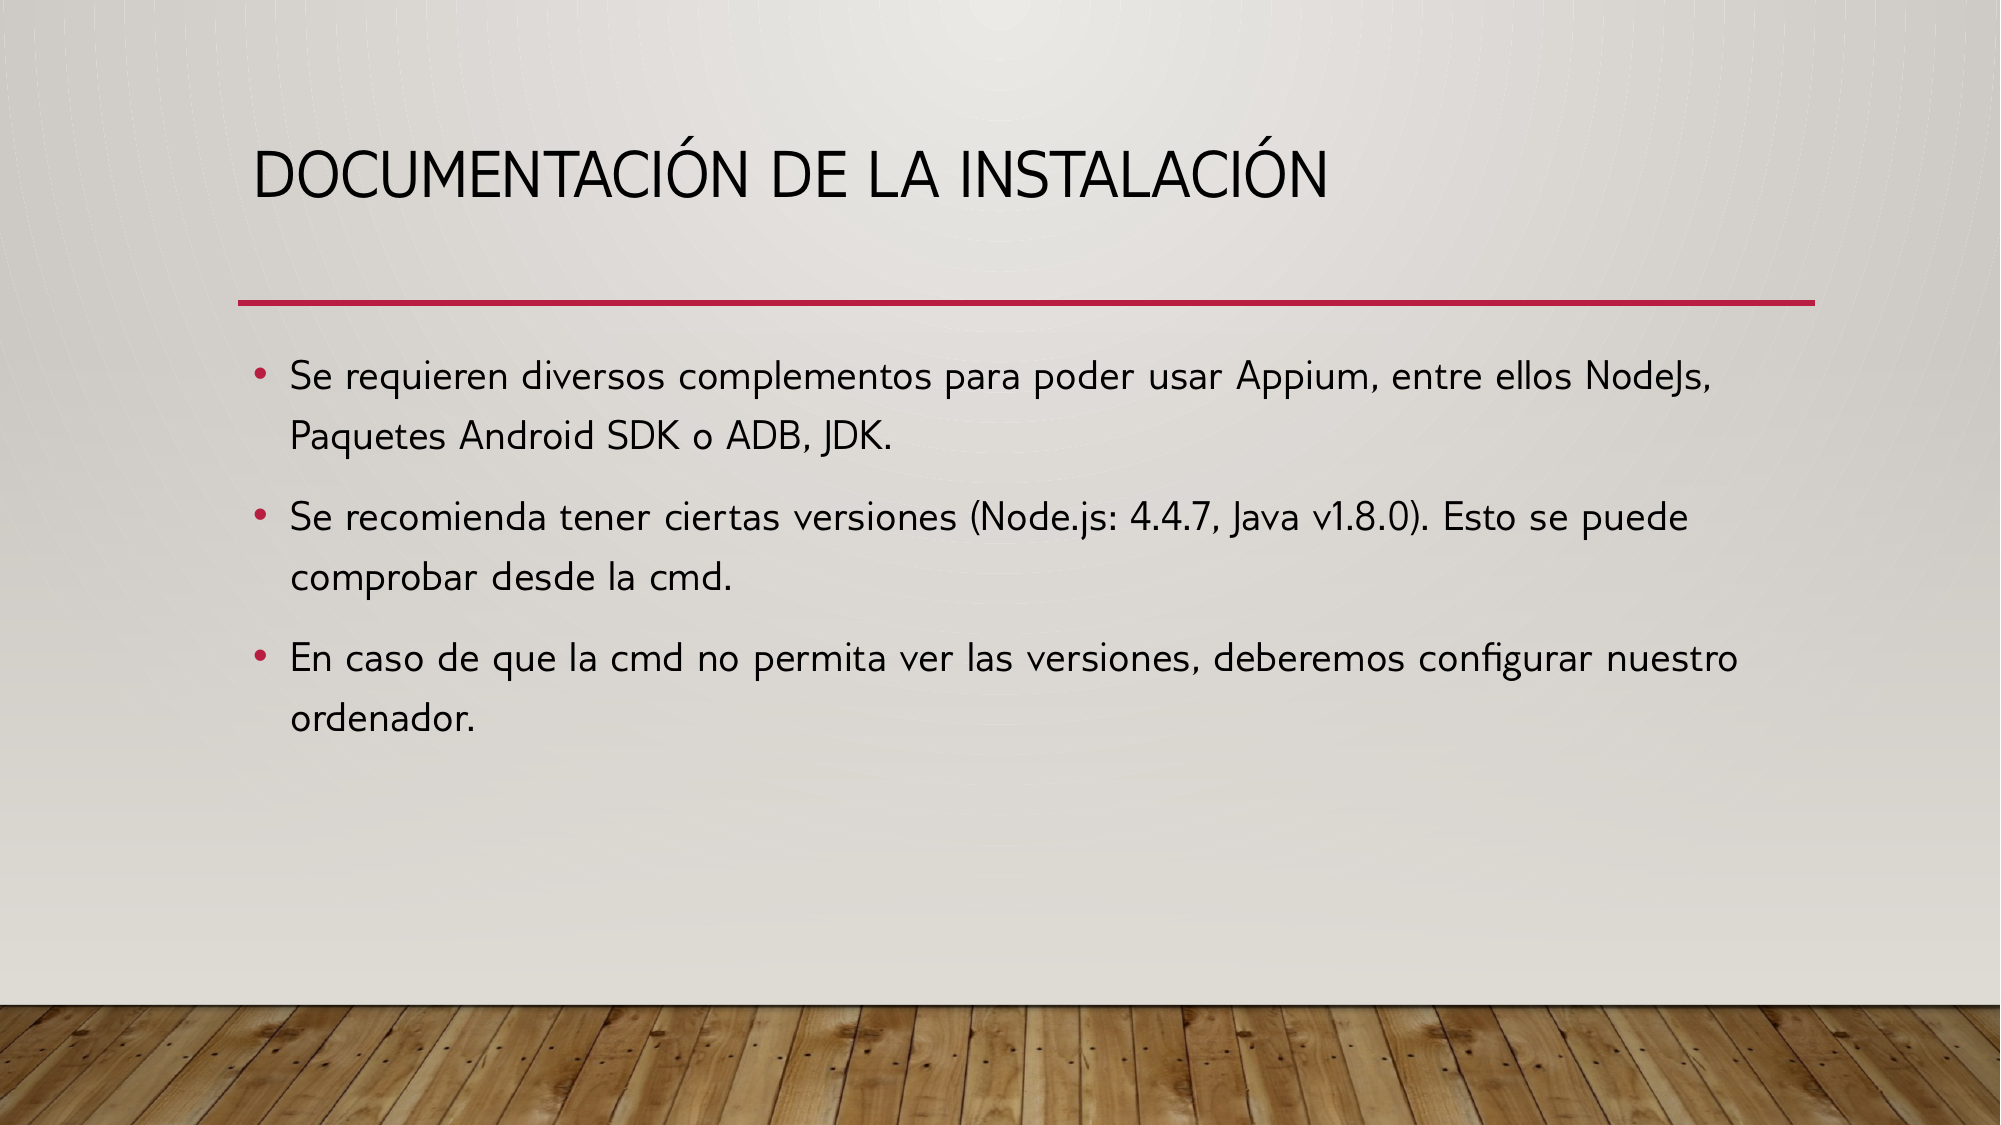

# Documentación de la instalación
Se requieren diversos complementos para poder usar Appium, entre ellos NodeJs, Paquetes Android SDK o ADB, JDK.
Se recomienda tener ciertas versiones (Node.js: 4.4.7, Java v1.8.0). Esto se puede comprobar desde la cmd.
En caso de que la cmd no permita ver las versiones, deberemos configurar nuestro ordenador.